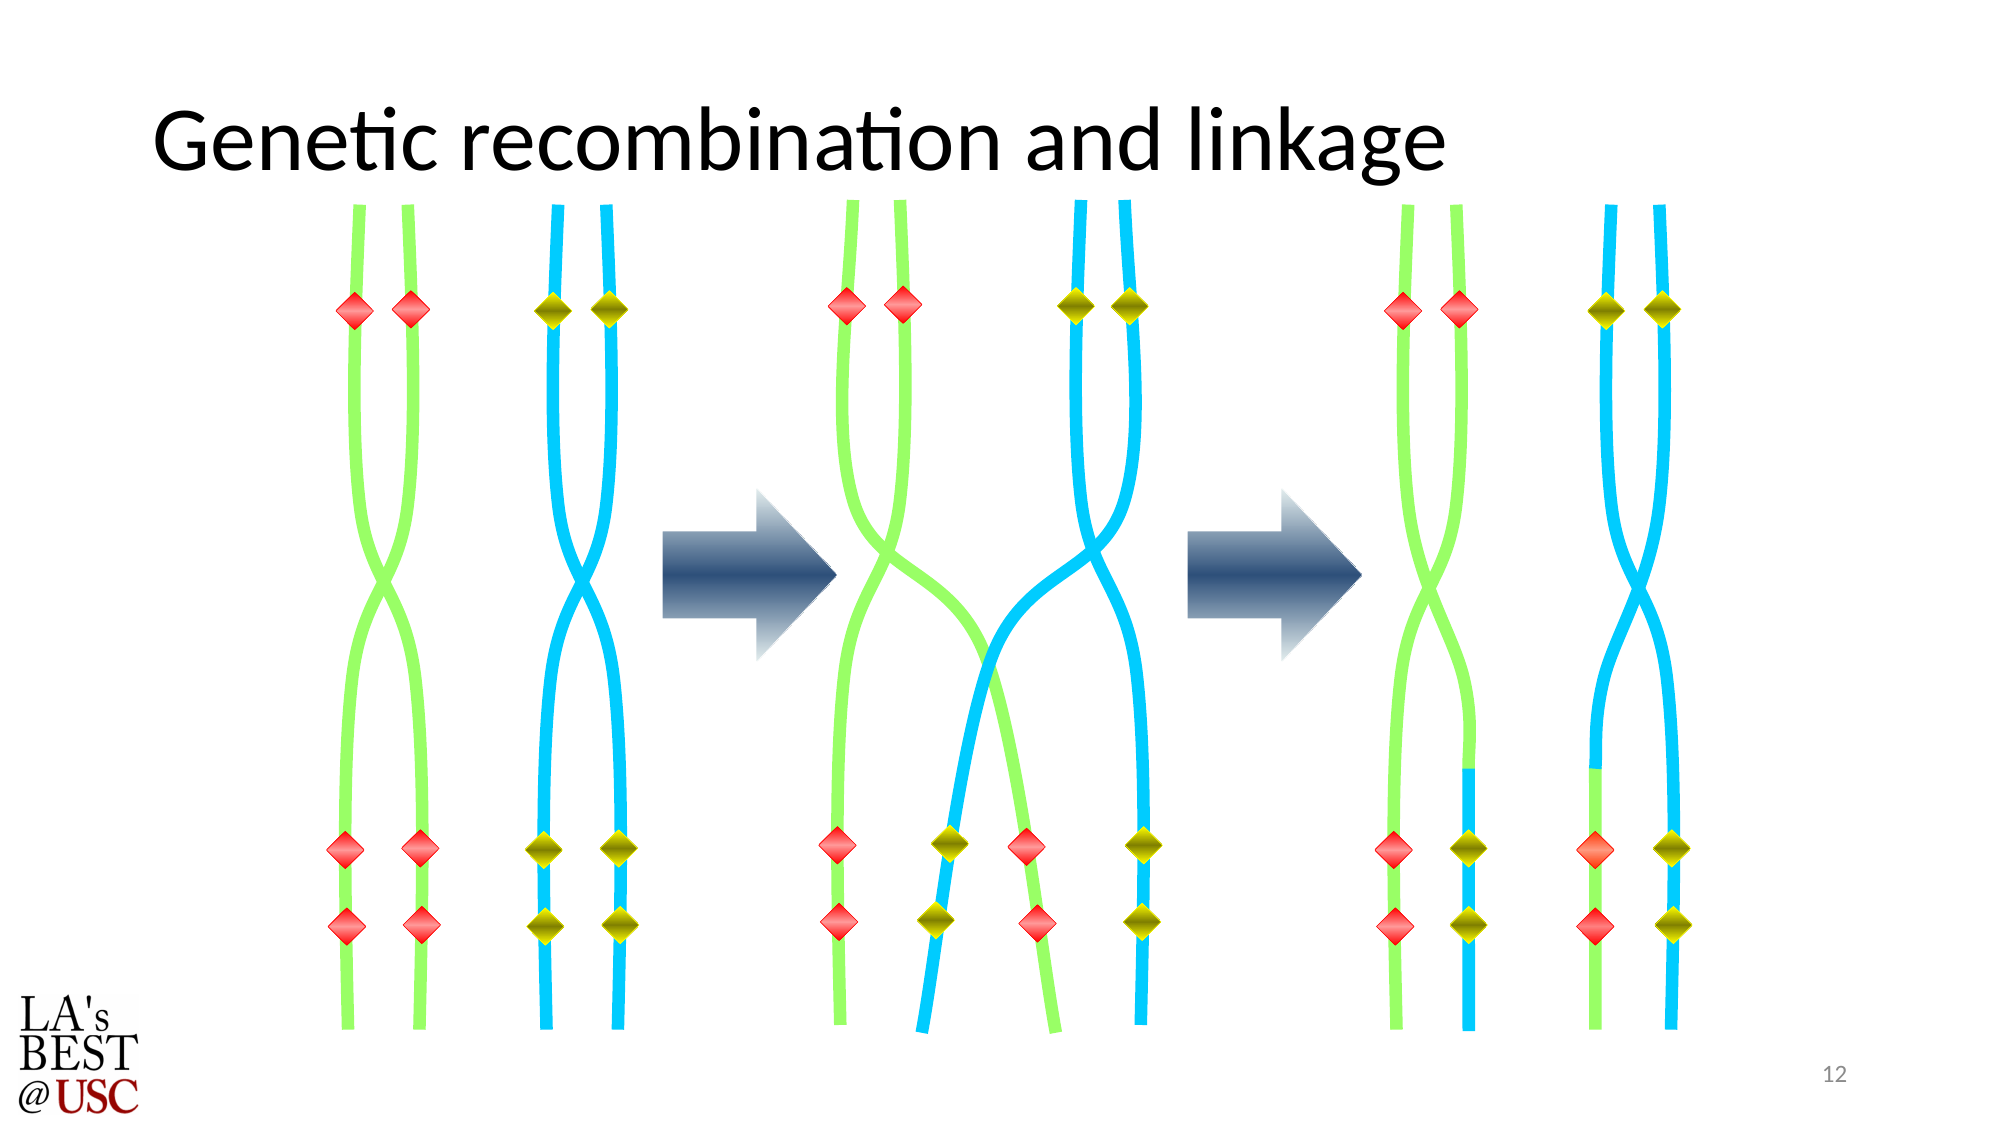

# Genetic recombination and linkage

A
A
a
a

B
B
b
b

C
C
c
c

A
A
a
a

B
b
B
b

C
c
C
c

12